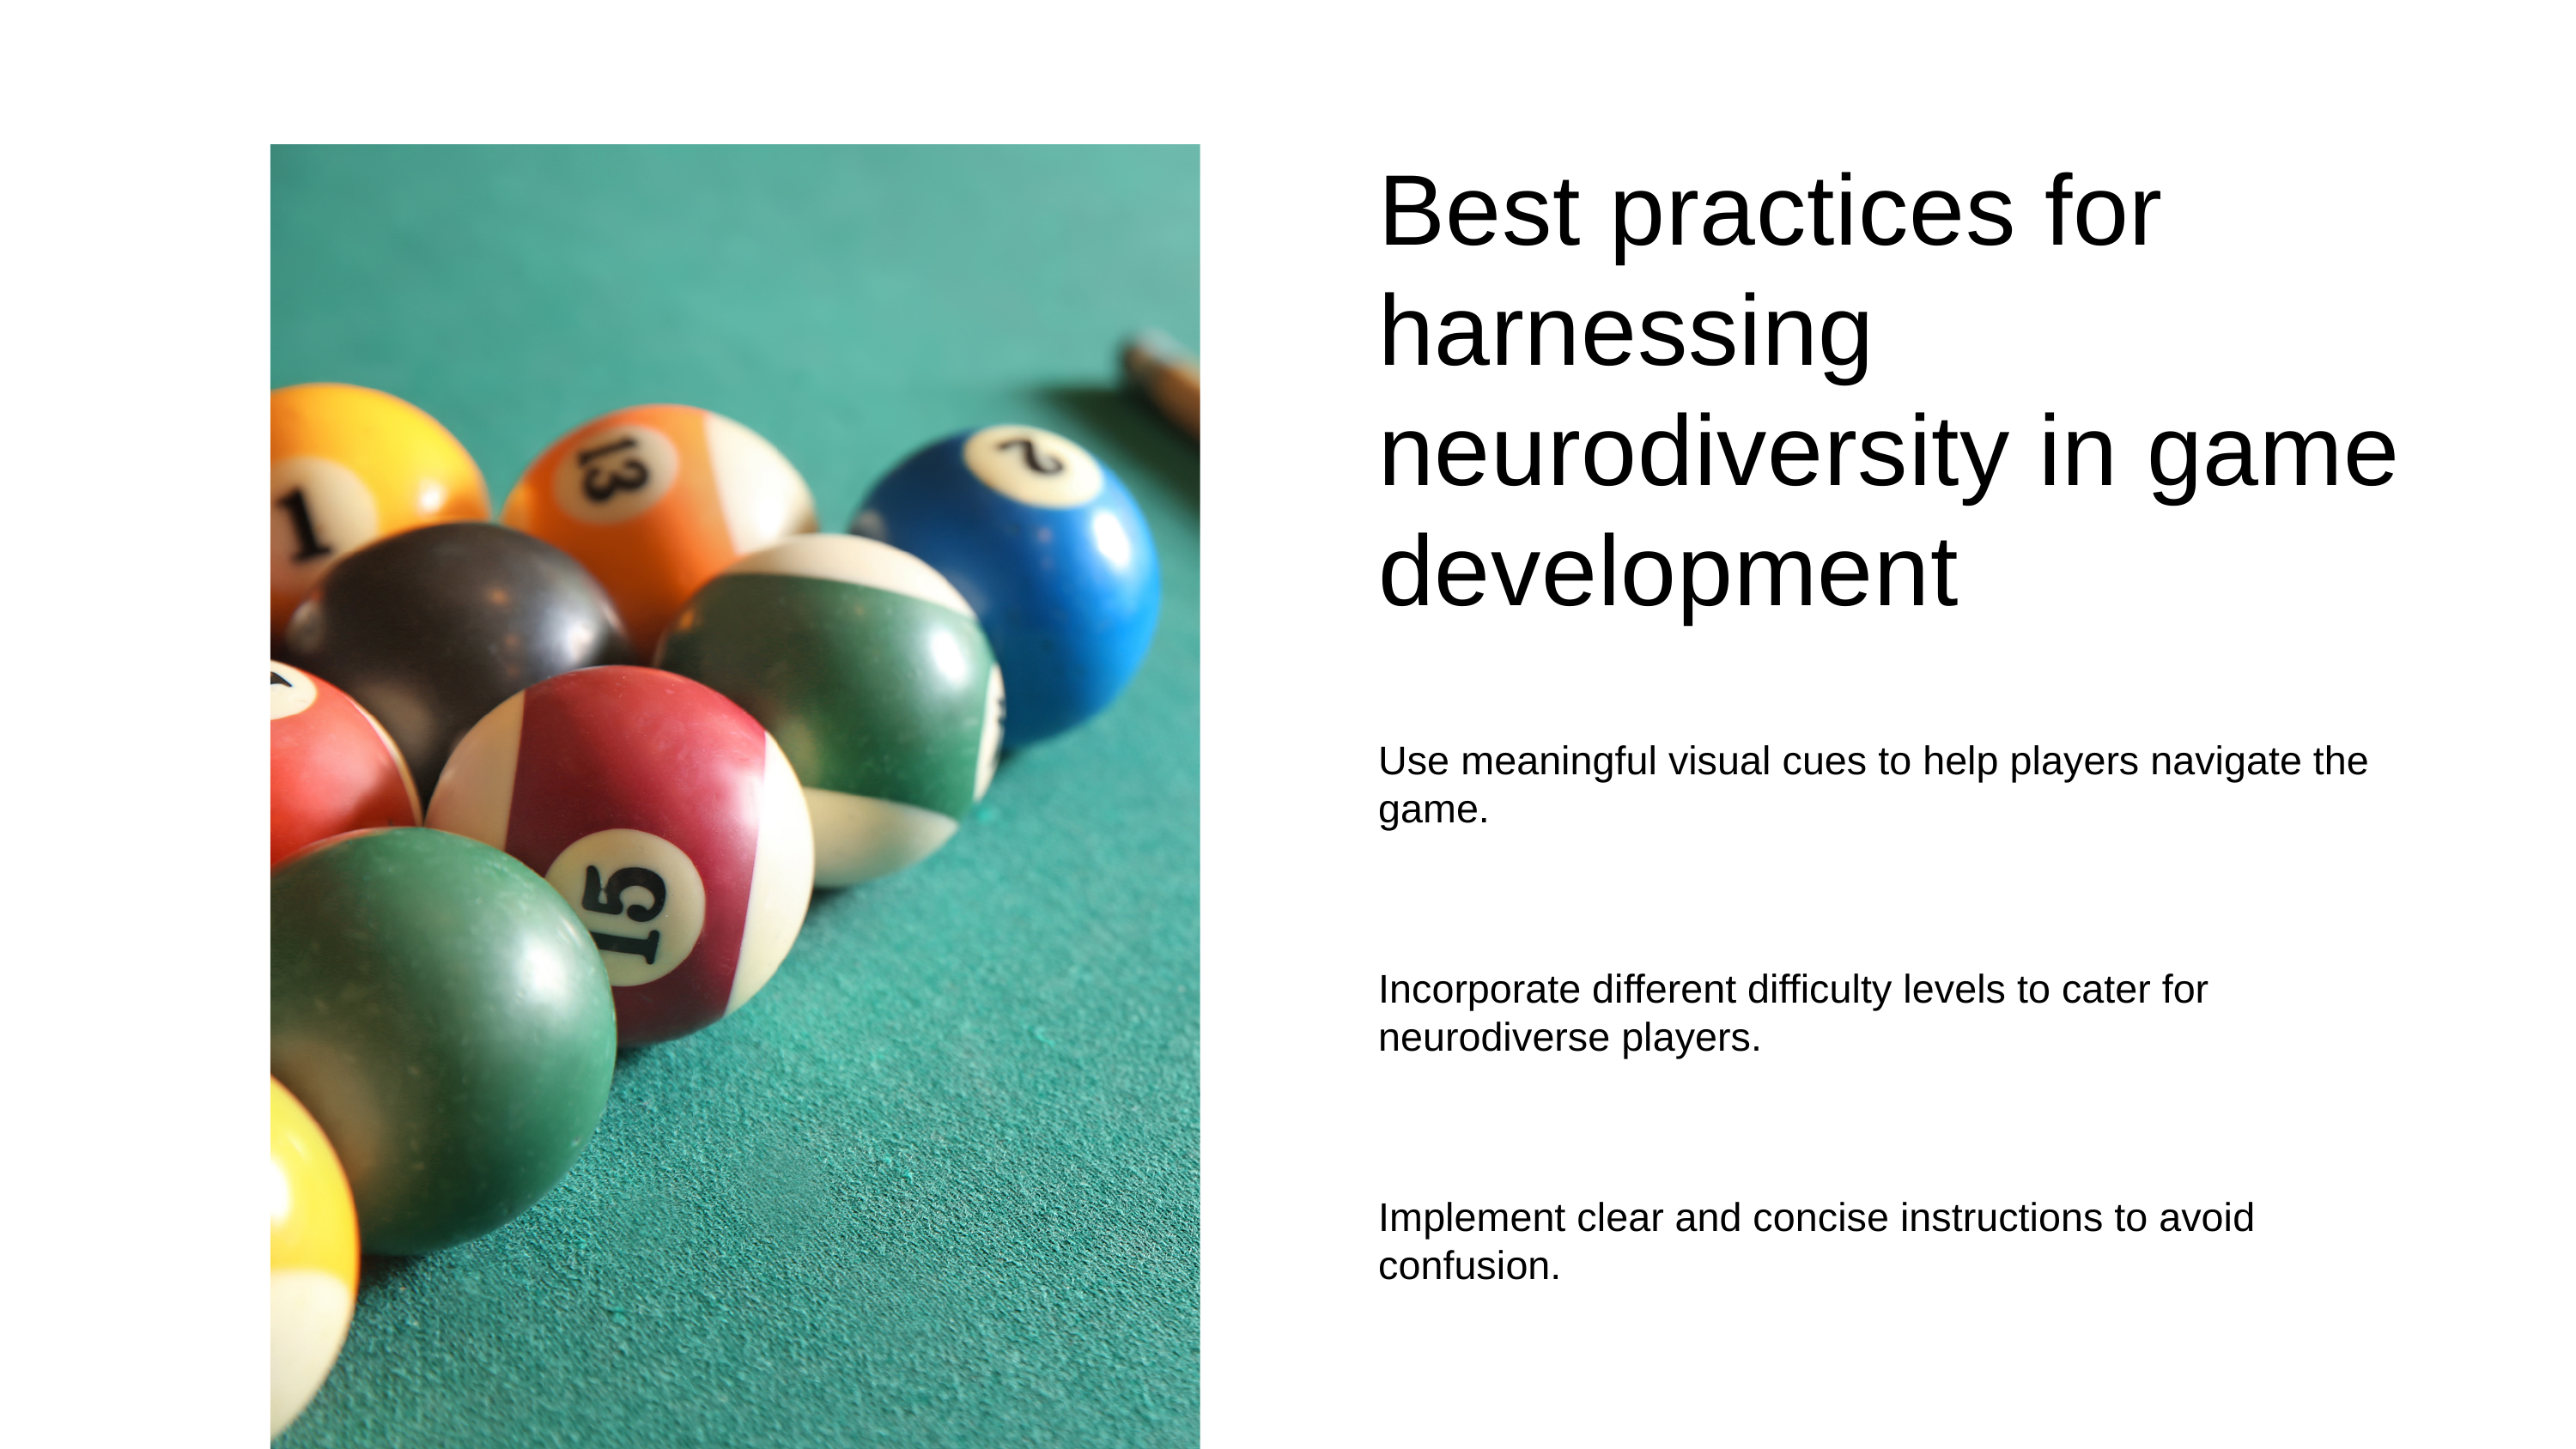

Best practices for harnessing neurodiversity in game development
Use meaningful visual cues to help players navigate the game.
Incorporate different difficulty levels to cater for neurodiverse players.
Implement clear and concise instructions to avoid confusion.